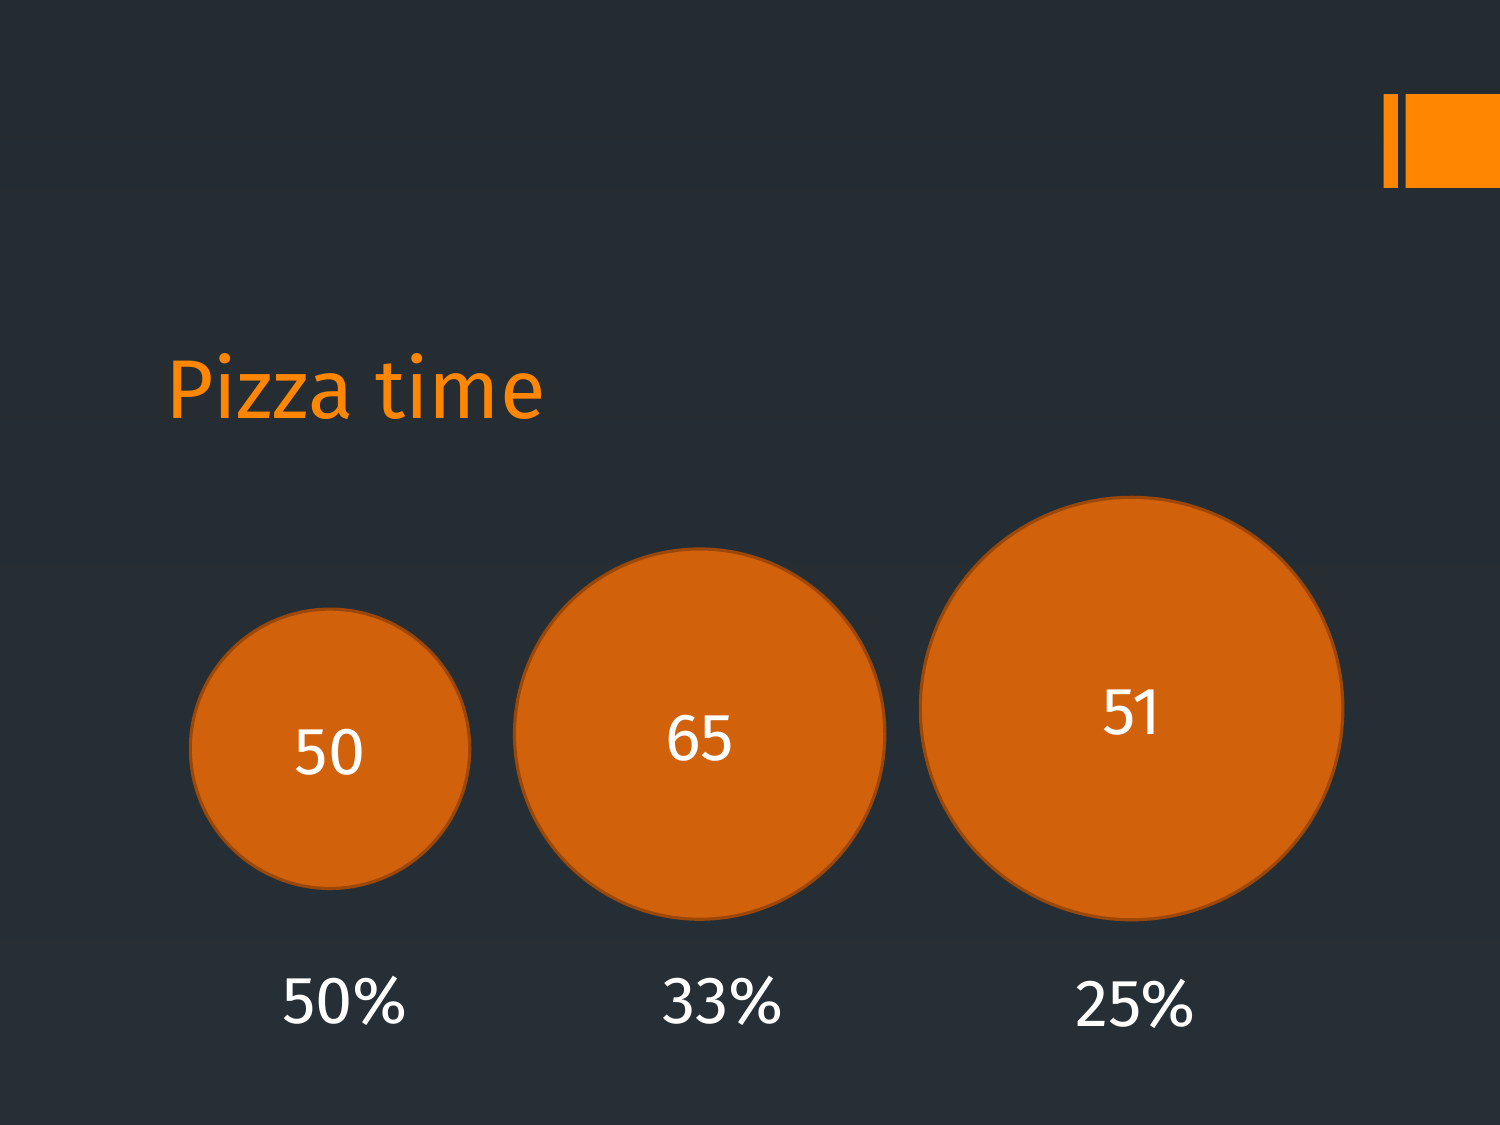

# Pizza time

51
65
50
50%
33%
25%